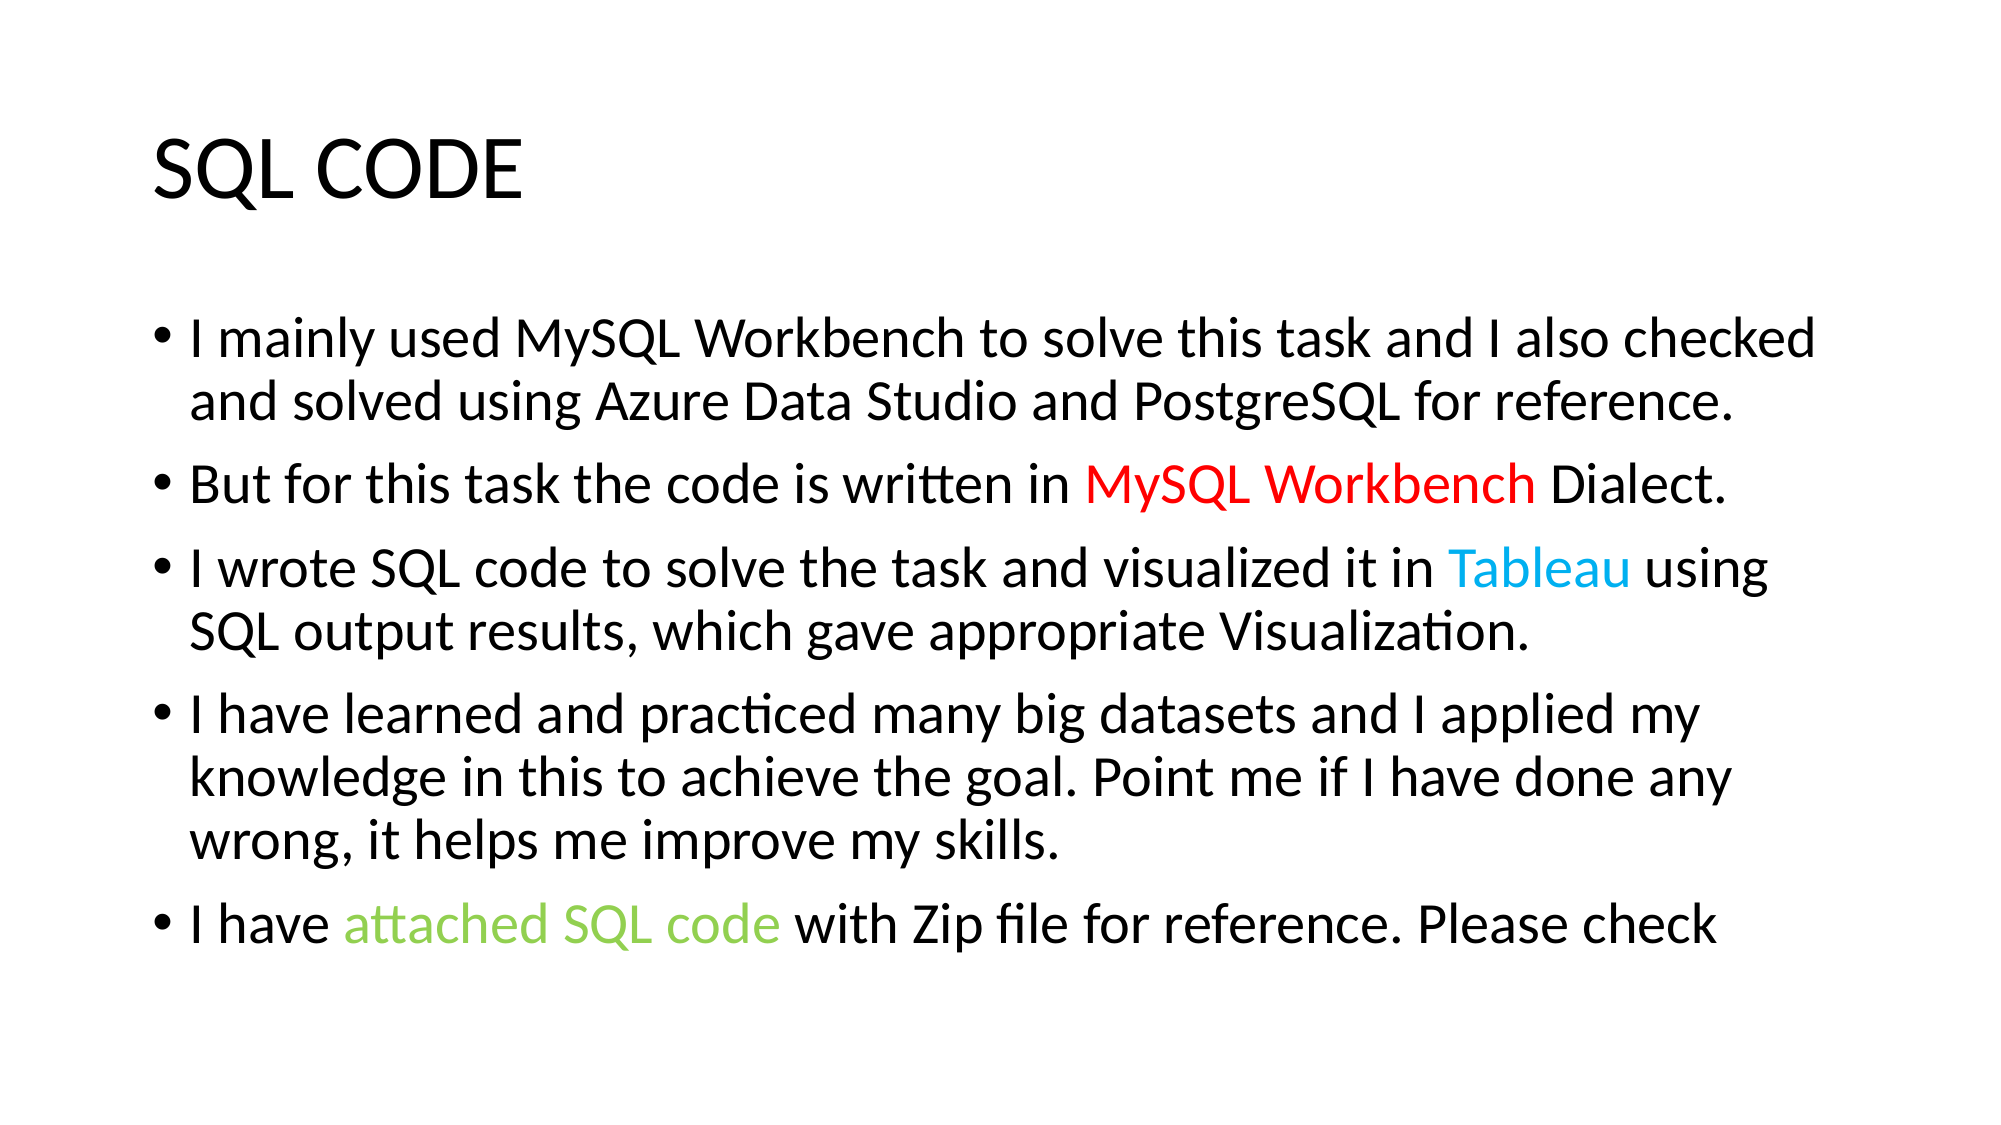

# SQL CODE
I mainly used MySQL Workbench to solve this task and I also checked and solved using Azure Data Studio and PostgreSQL for reference.
But for this task the code is written in MySQL Workbench Dialect.
I wrote SQL code to solve the task and visualized it in Tableau using SQL output results, which gave appropriate Visualization.
I have learned and practiced many big datasets and I applied my knowledge in this to achieve the goal. Point me if I have done any wrong, it helps me improve my skills.
I have attached SQL code with Zip file for reference. Please check